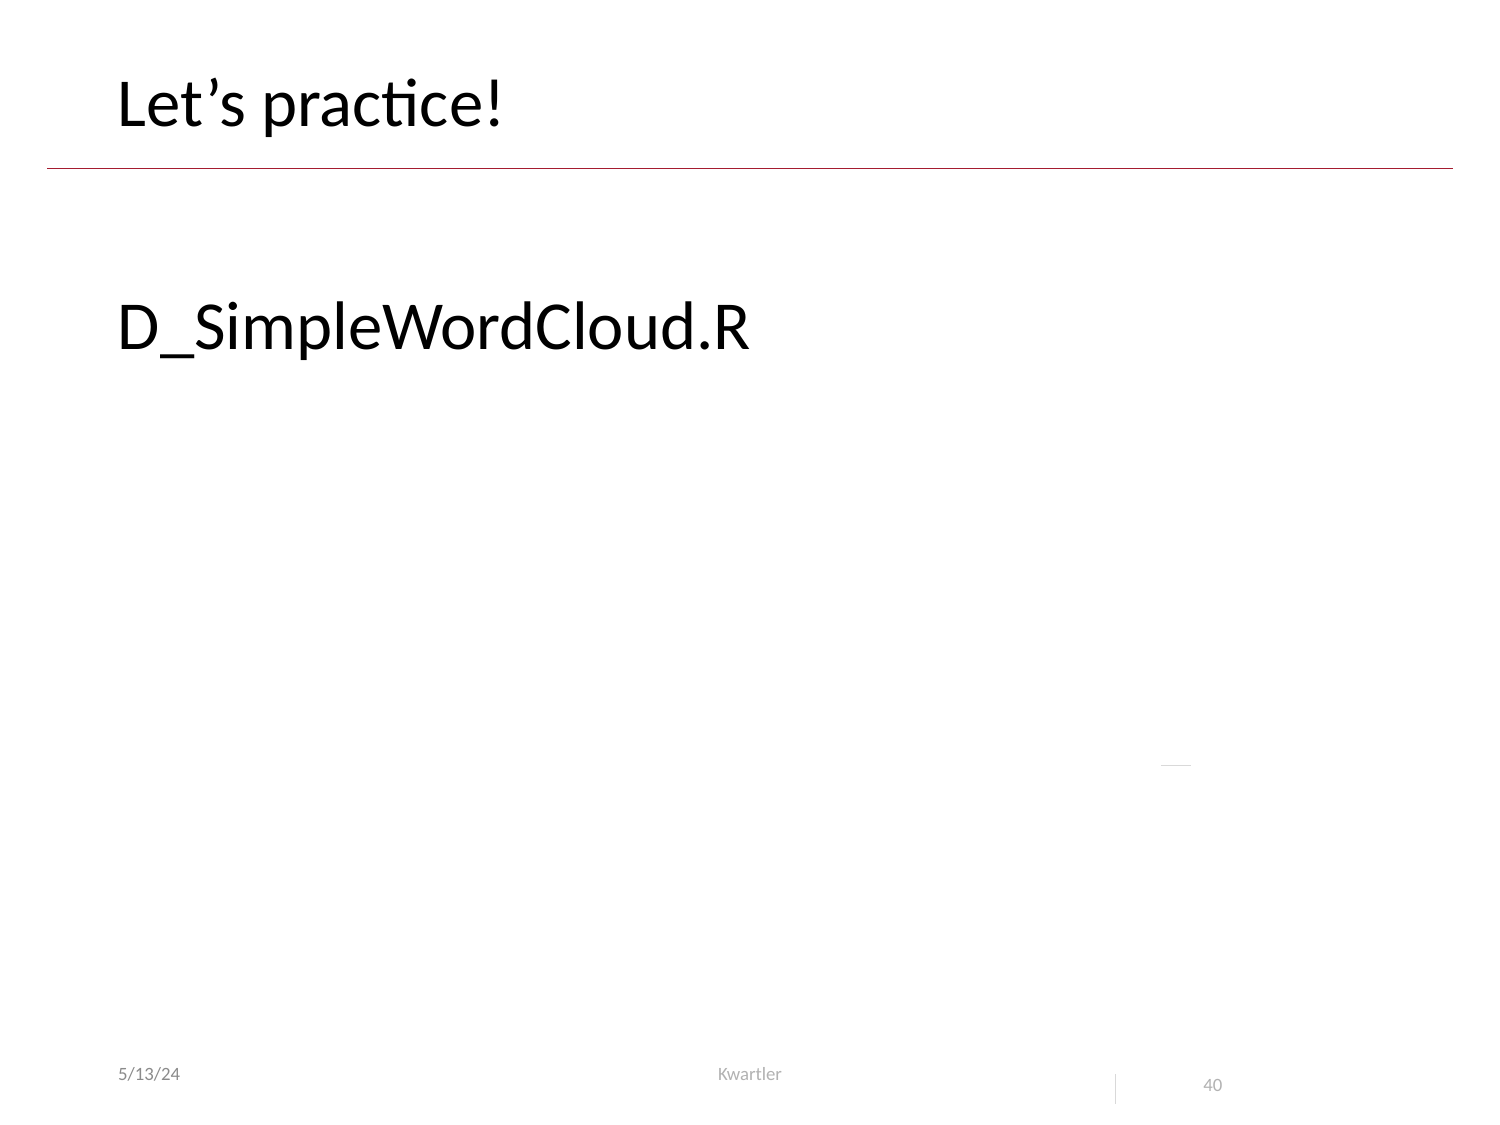

# Let’s practice!
D_SimpleWordCloud.R
5/13/24
Kwartler
40